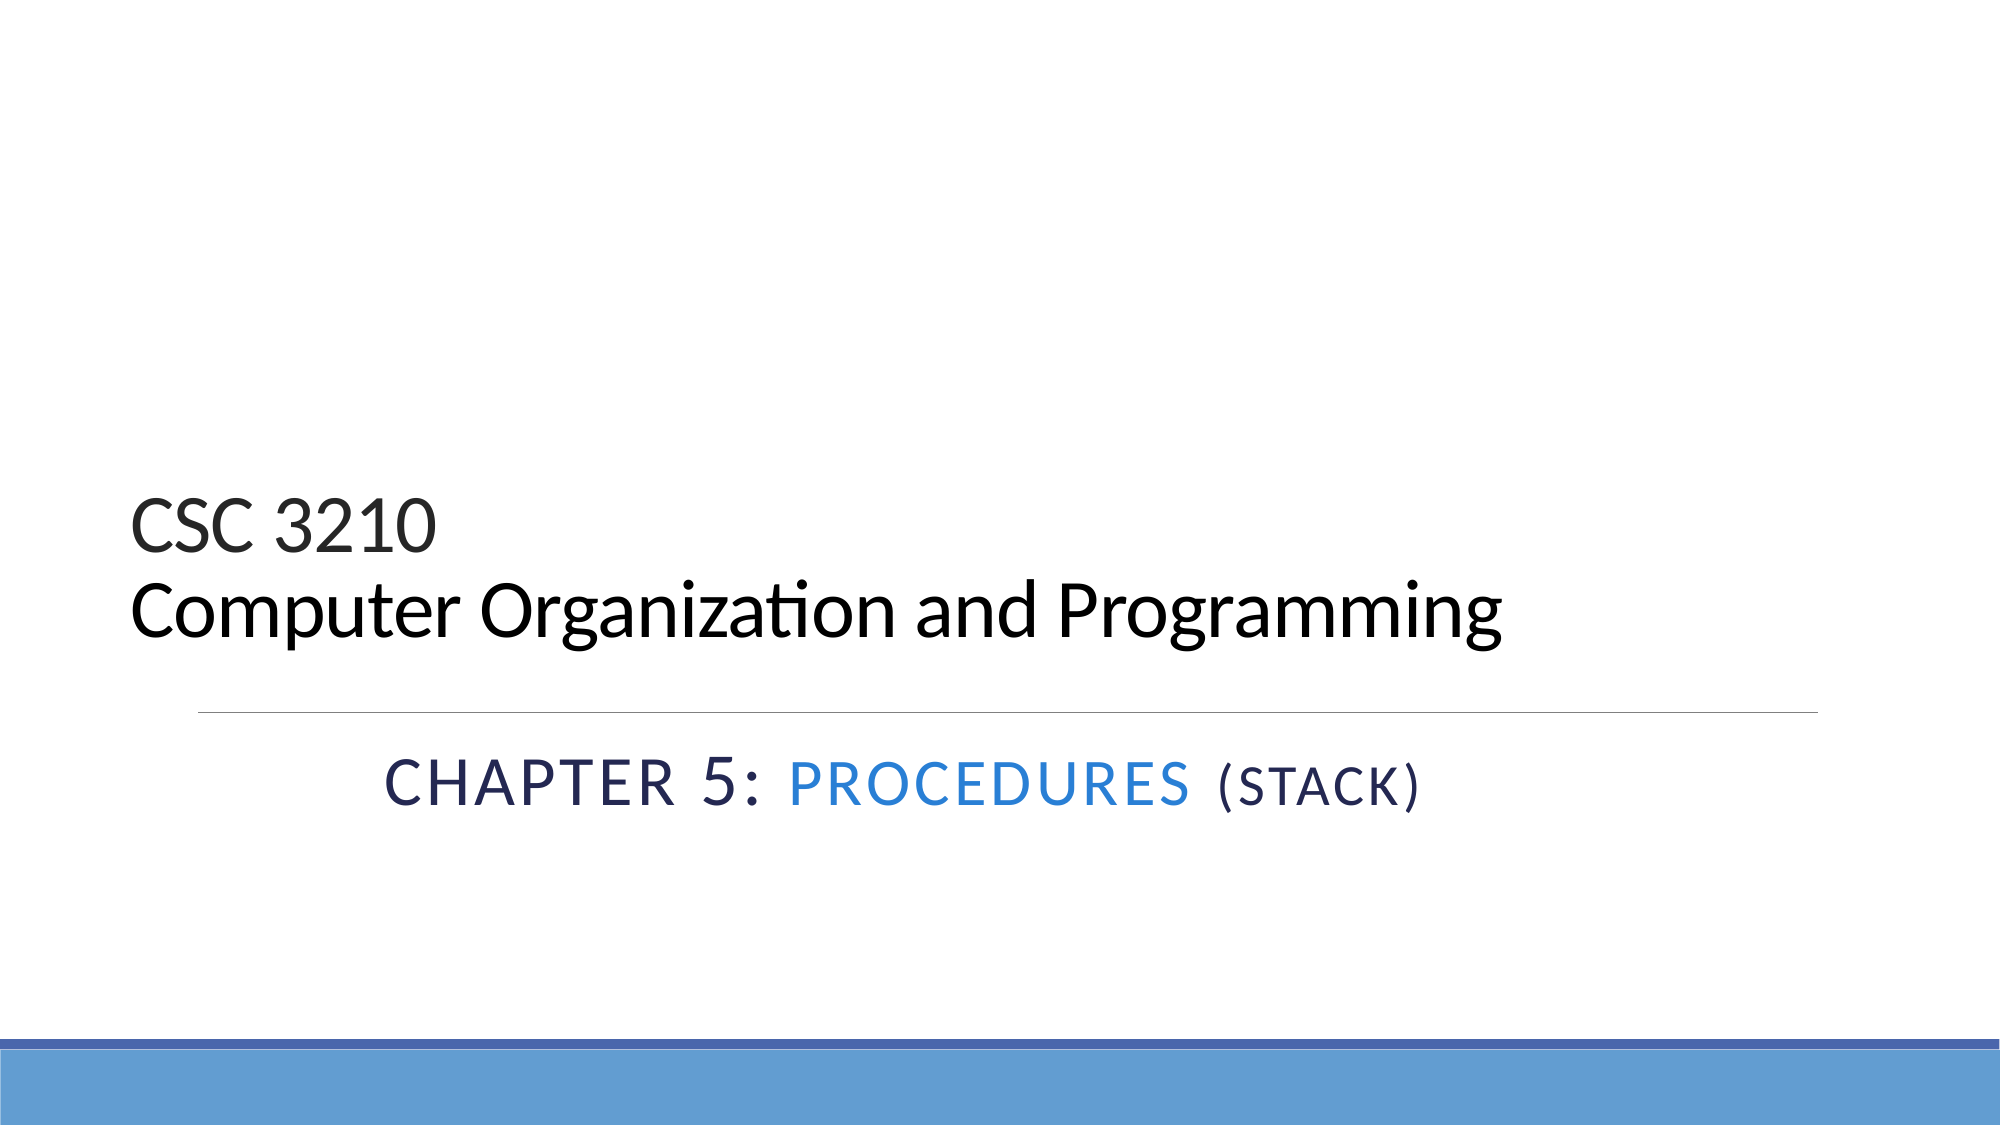

# CSC 3210 Computer Organization and Programming
Chapter 5: Procedures (STACK)